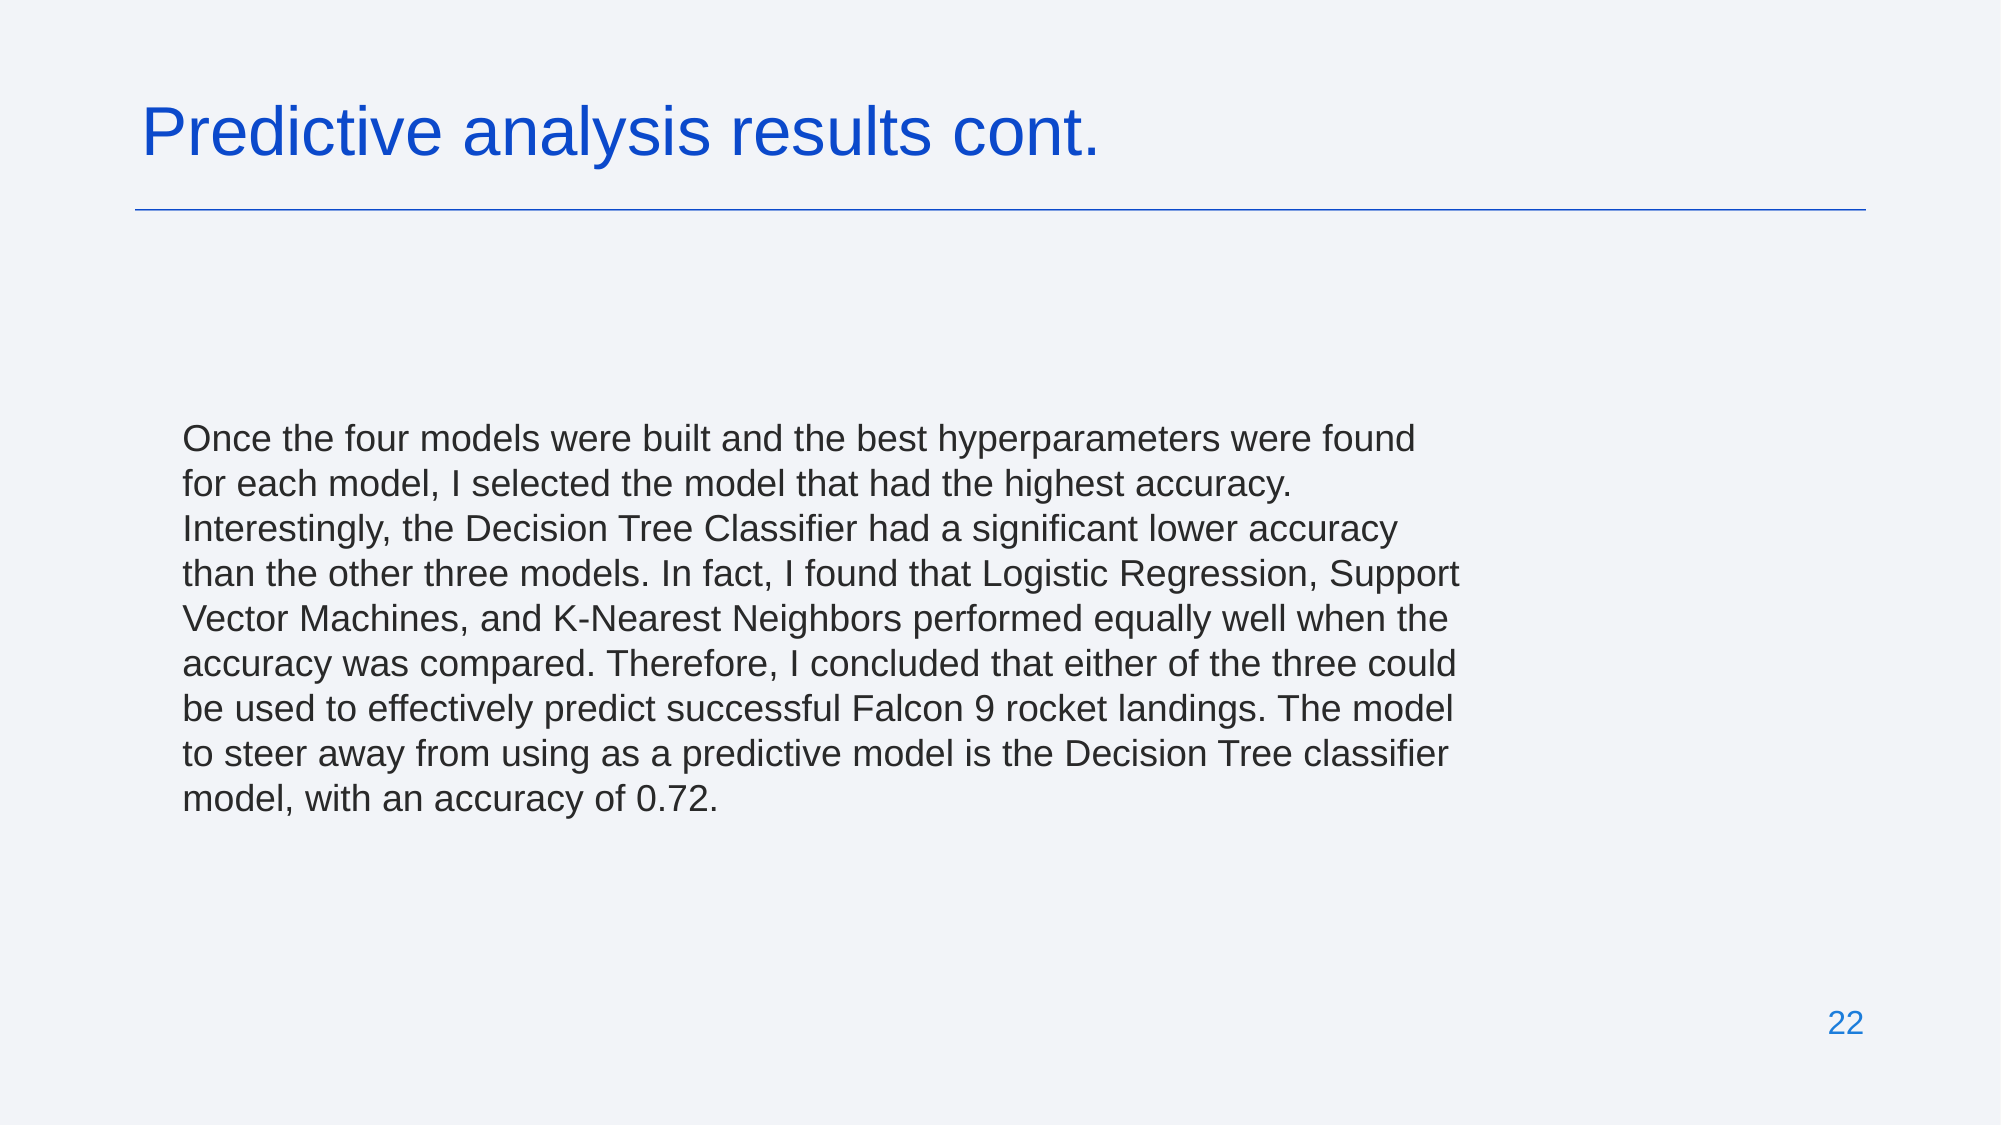

Predictive analysis results cont.
Once the four models were built and the best hyperparameters were found for each model, I selected the model that had the highest accuracy. Interestingly, the Decision Tree Classifier had a significant lower accuracy than the other three models. In fact, I found that Logistic Regression, Support Vector Machines, and K-Nearest Neighbors performed equally well when the accuracy was compared. Therefore, I concluded that either of the three could be used to effectively predict successful Falcon 9 rocket landings. The model to steer away from using as a predictive model is the Decision Tree classifier model, with an accuracy of 0.72.

22